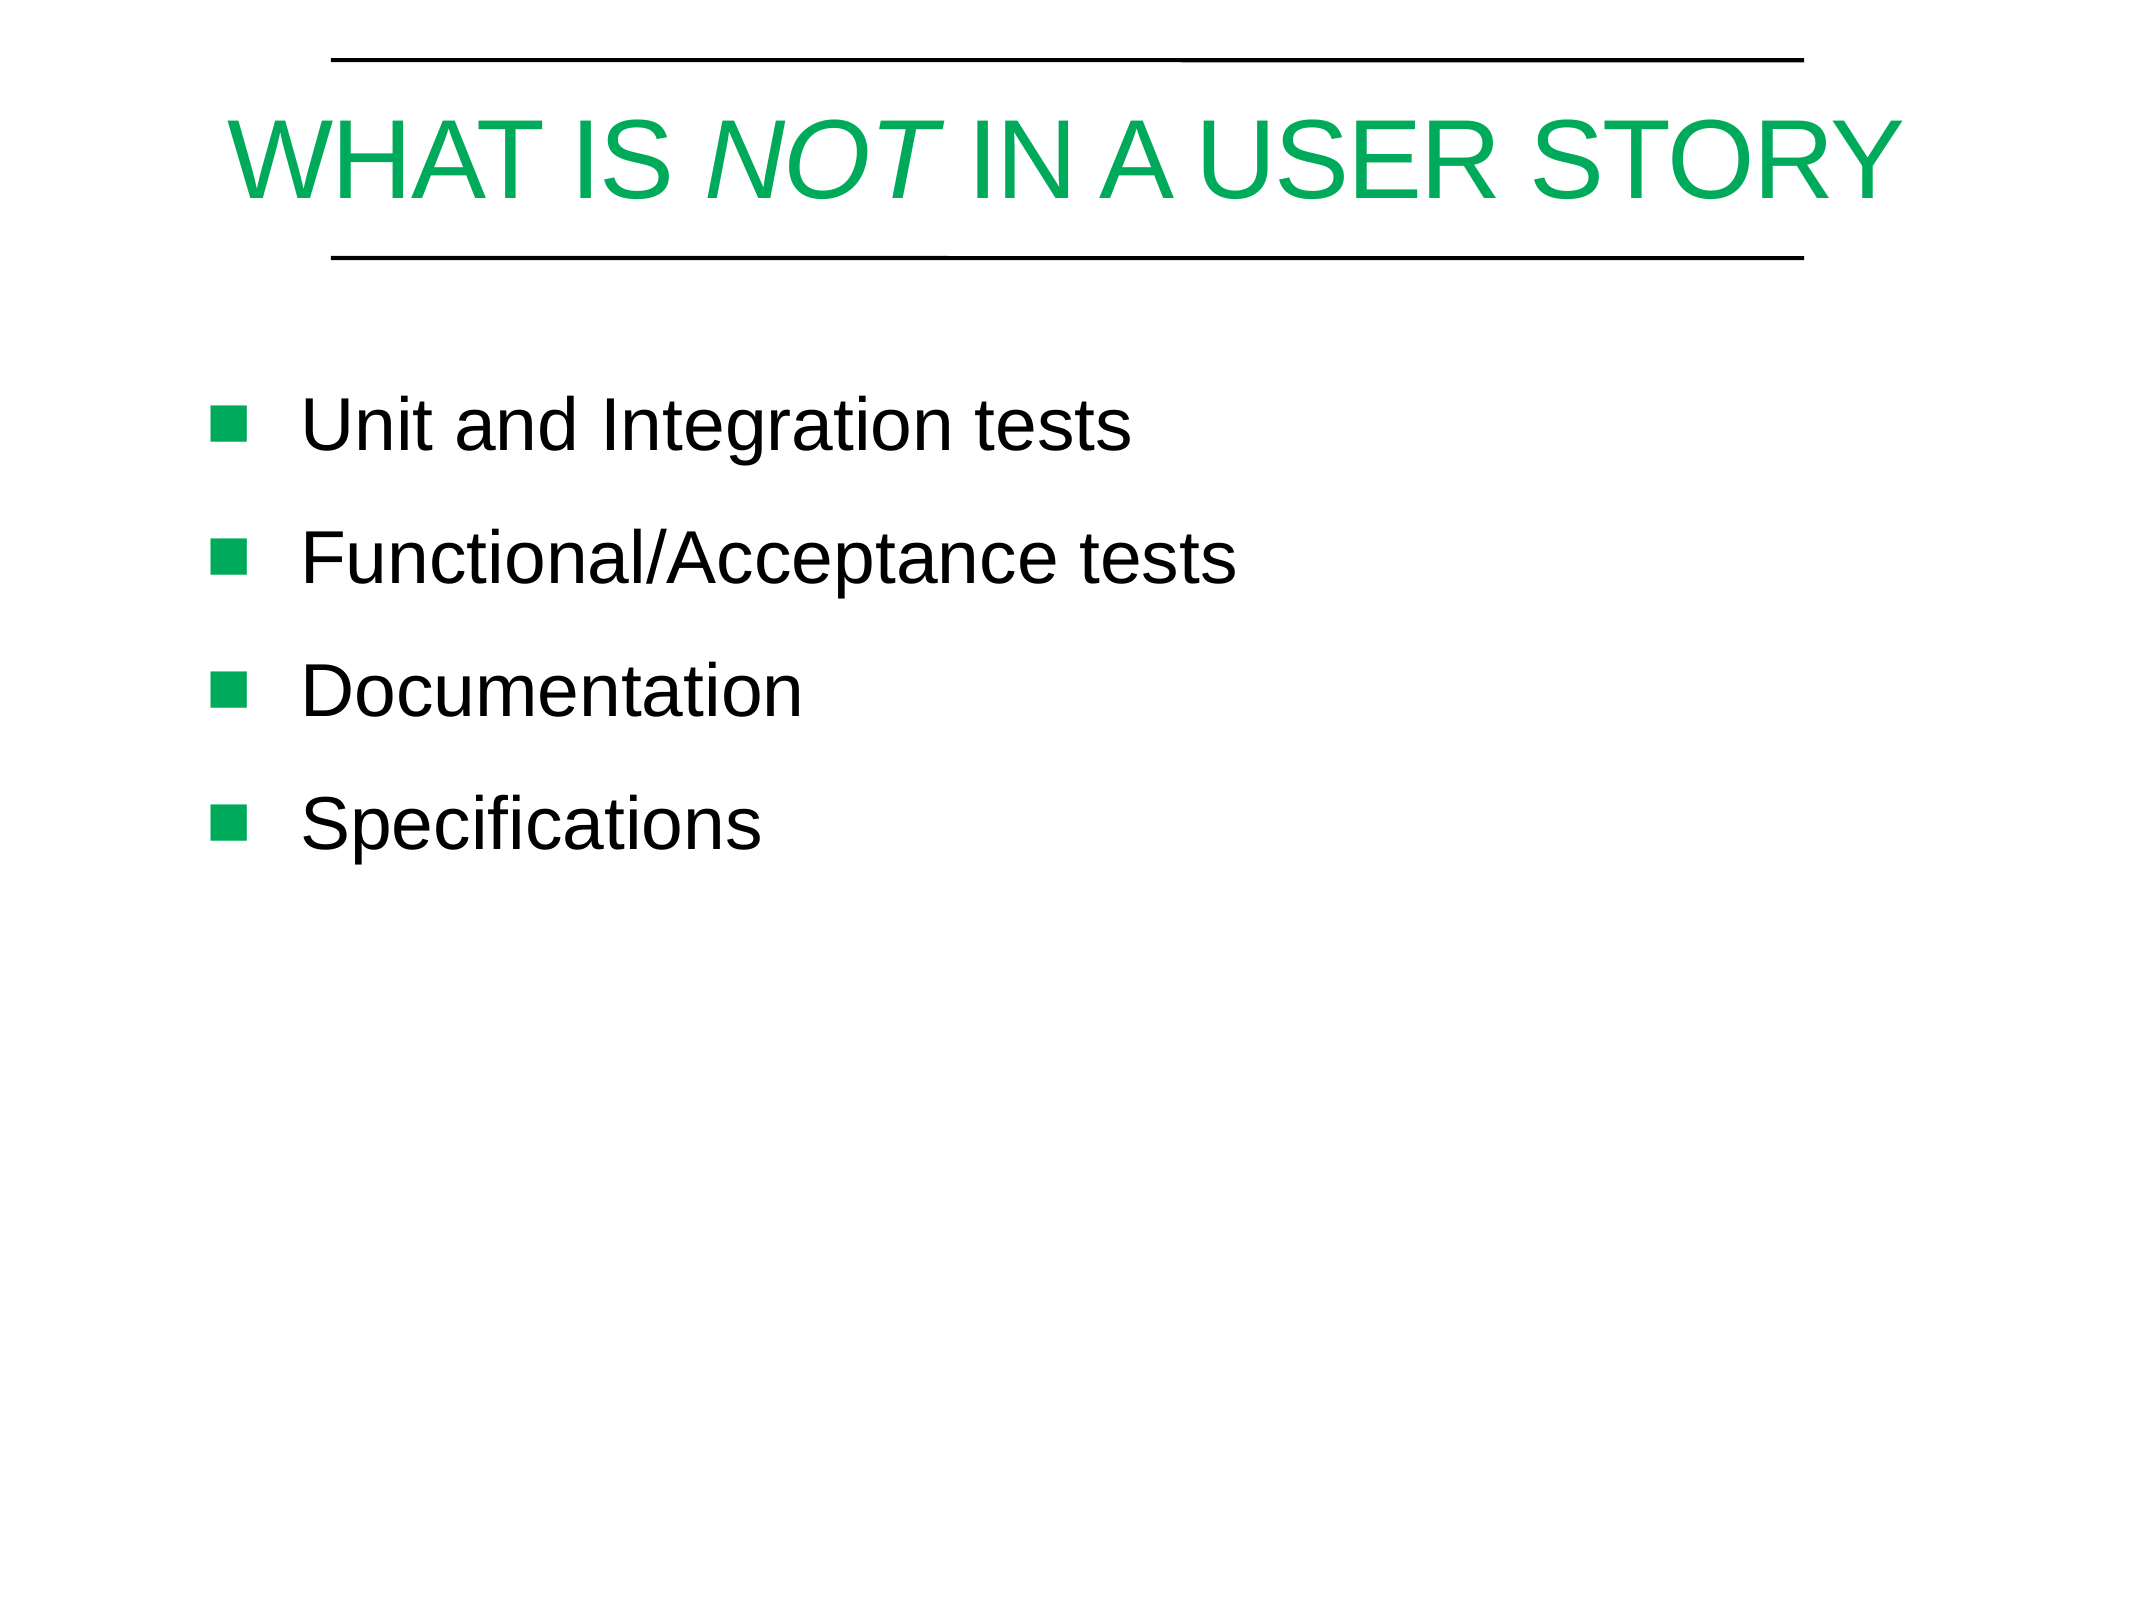

# What is not in a user story
Unit and Integration tests
Functional/Acceptance tests
Documentation
Specifications